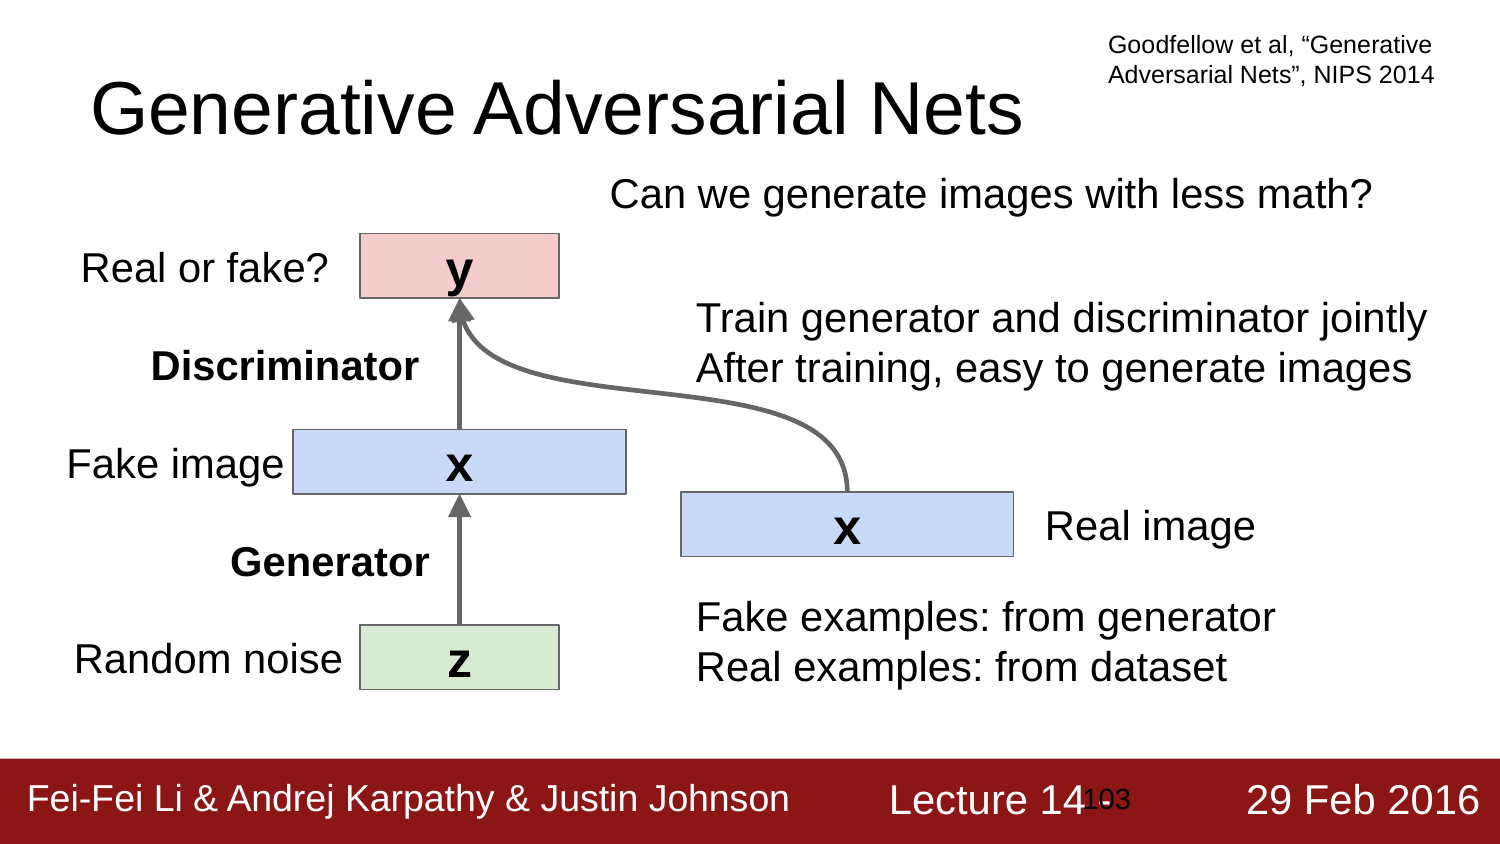

Goodfellow et al, “Generative Adversarial Nets”, NIPS 2014
# Generative Adversarial Nets
Can we generate images with less math?
y
Real or fake?
Train generator and discriminator jointly
After training, easy to generate images
Discriminator
x
Fake image
x
Real image
Generator
Fake examples: from generator
Real examples: from dataset
z
Random noise
103